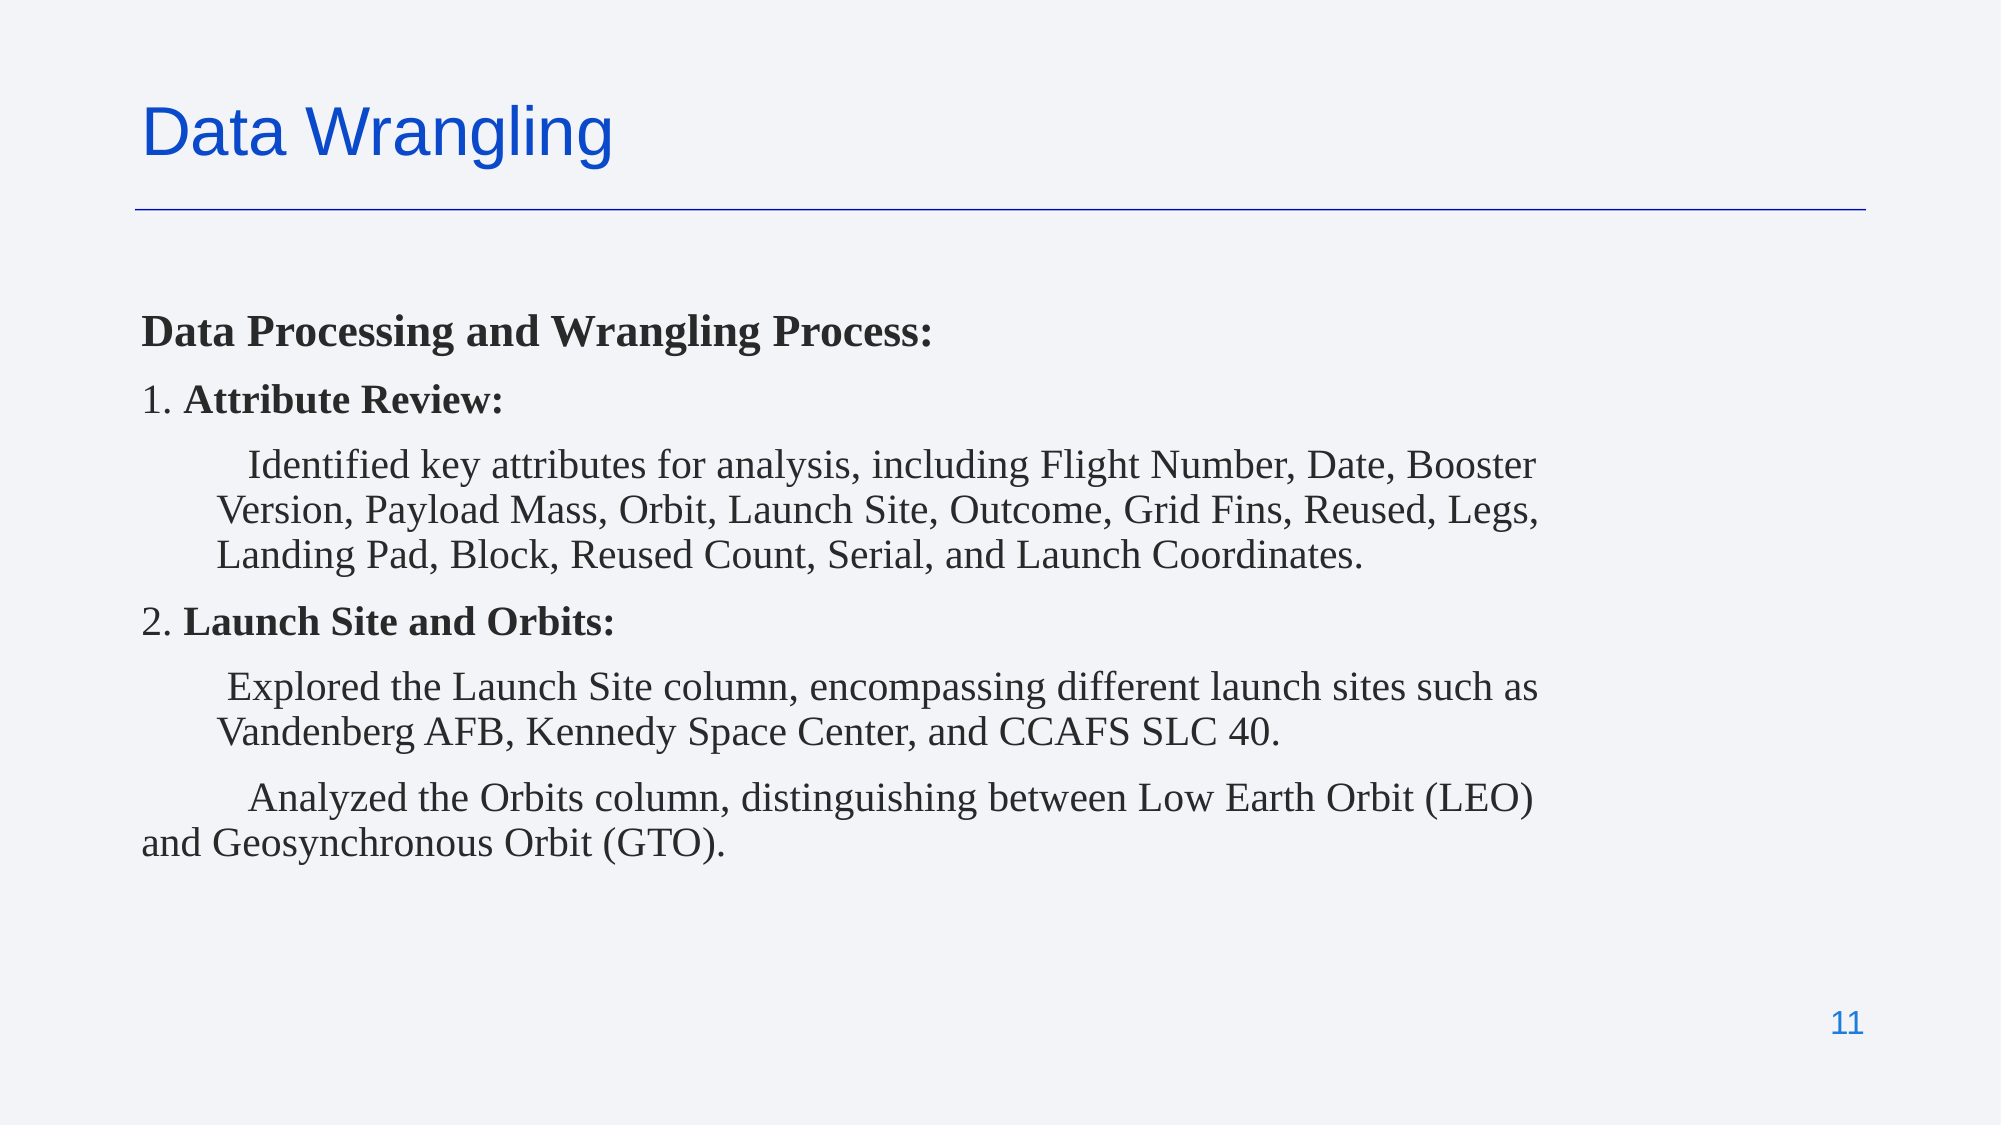

Data Wrangling
Data Processing and Wrangling Process:
1. Attribute Review:
   Identified key attributes for analysis, including Flight Number, Date, Booster Version, Payload Mass, Orbit, Launch Site, Outcome, Grid Fins, Reused, Legs, Landing Pad, Block, Reused Count, Serial, and Launch Coordinates.
2. Launch Site and Orbits:
 Explored the Launch Site column, encompassing different launch sites such as Vandenberg AFB, Kennedy Space Center, and CCAFS SLC 40.
   Analyzed the Orbits column, distinguishing between Low Earth Orbit (LEO) and Geosynchronous Orbit (GTO).

11